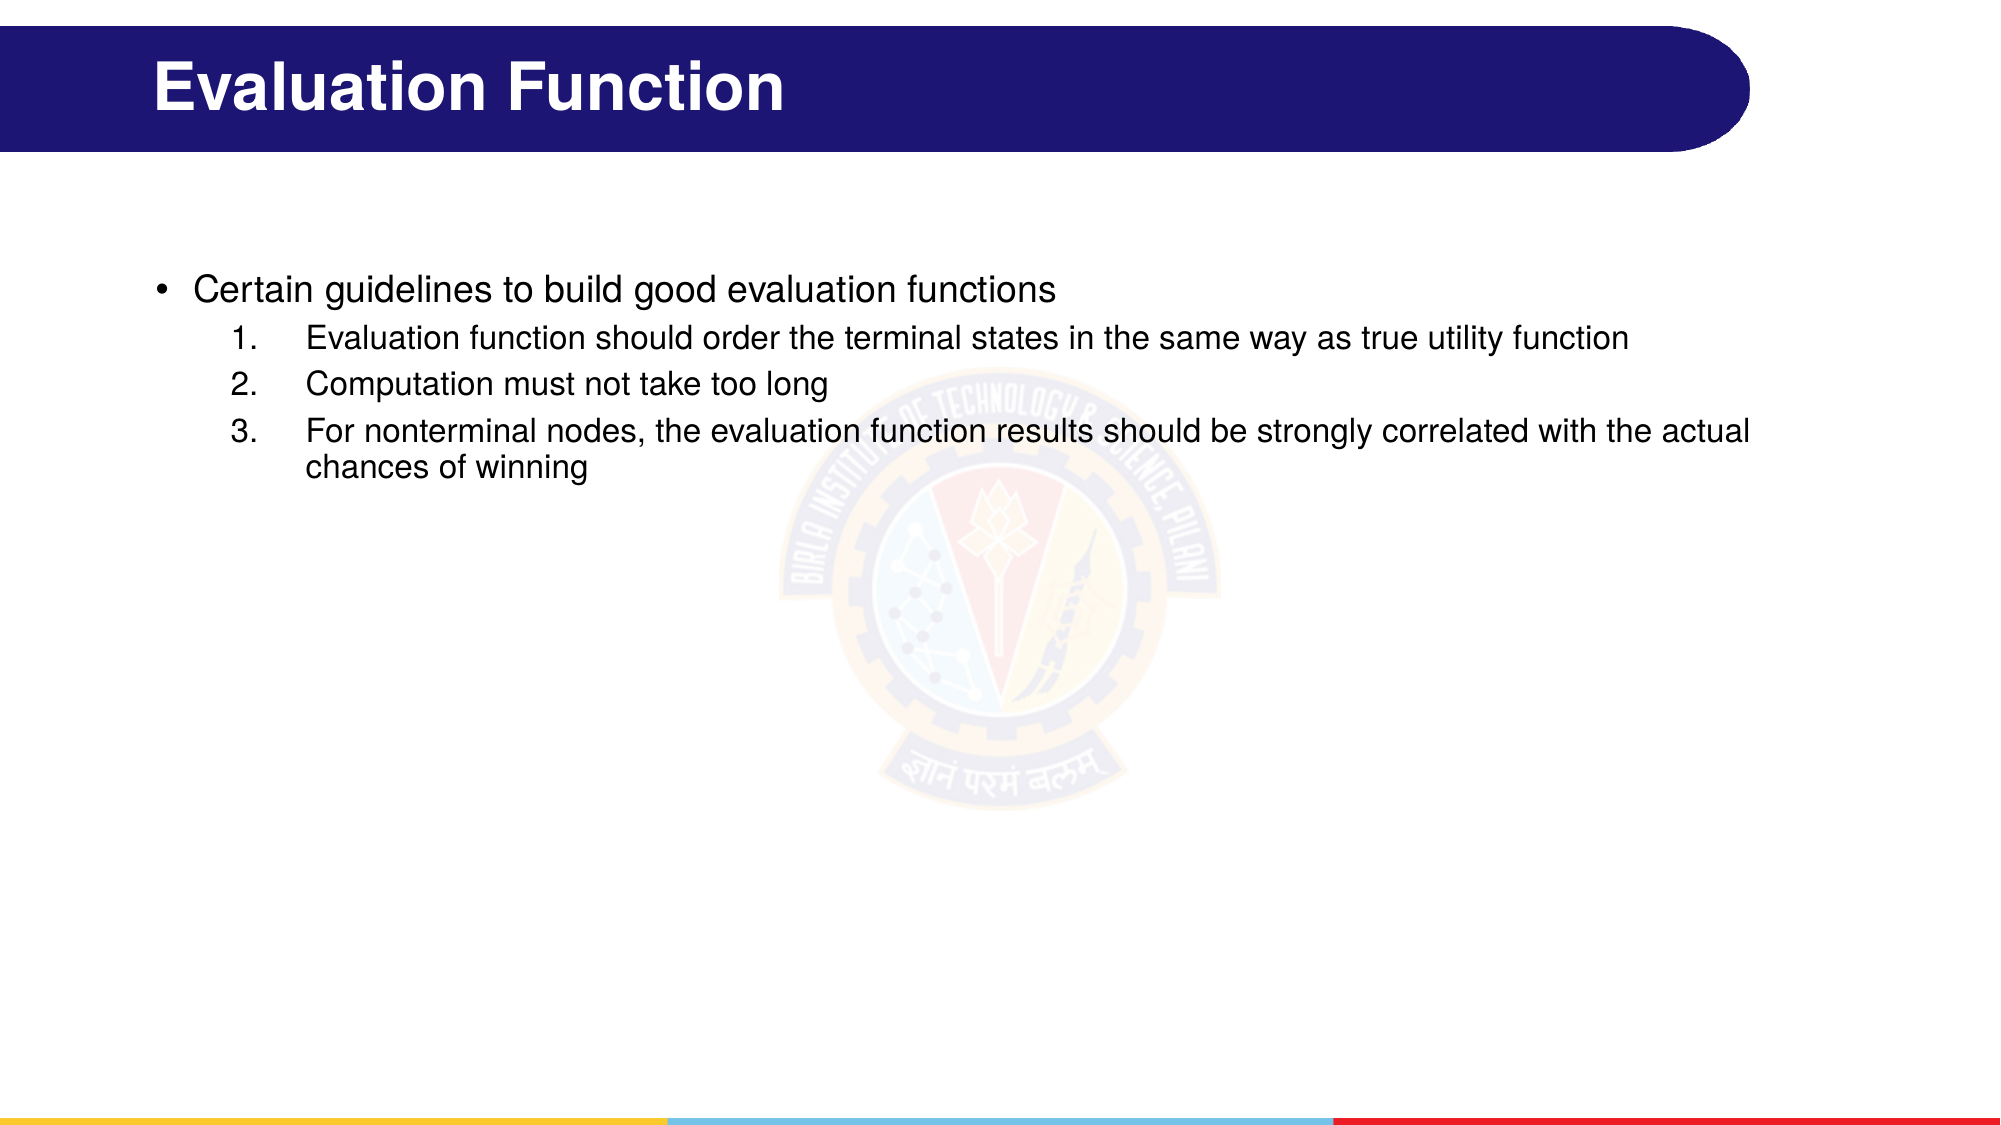

# Evaluation Function

Certain guidelines to build good evaluation functions
Evaluation function should order the terminal states in the same way as true utility function
Computation must not take too long
For nonterminal nodes, the evaluation function results should be strongly correlated with the actual chances of winning